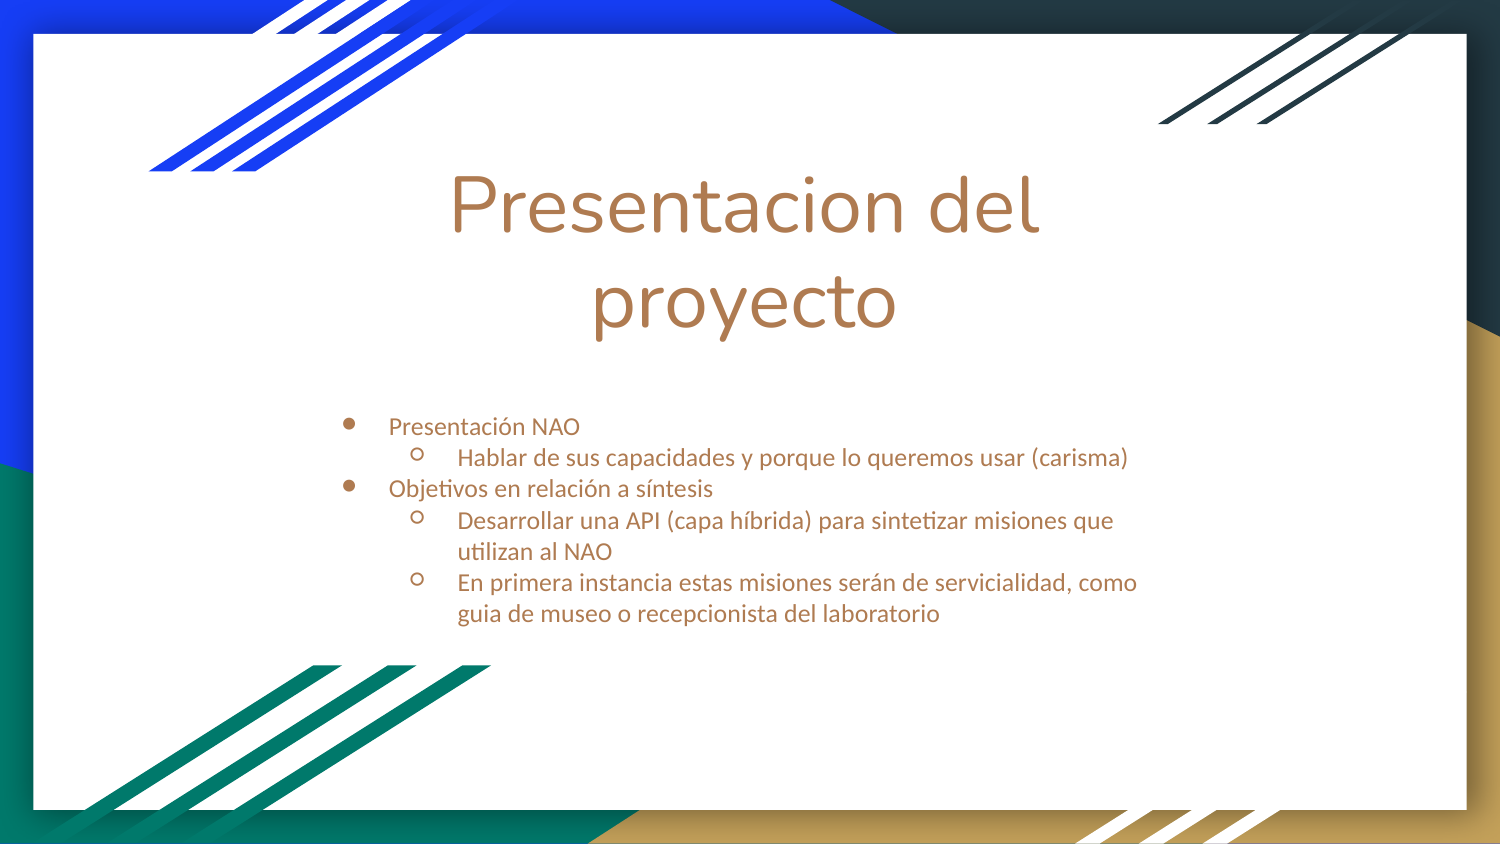

# Presentacion del proyecto
Presentación NAO
Hablar de sus capacidades y porque lo queremos usar (carisma)
Objetivos en relación a síntesis
Desarrollar una API (capa híbrida) para sintetizar misiones que utilizan al NAO
En primera instancia estas misiones serán de servicialidad, como guia de museo o recepcionista del laboratorio